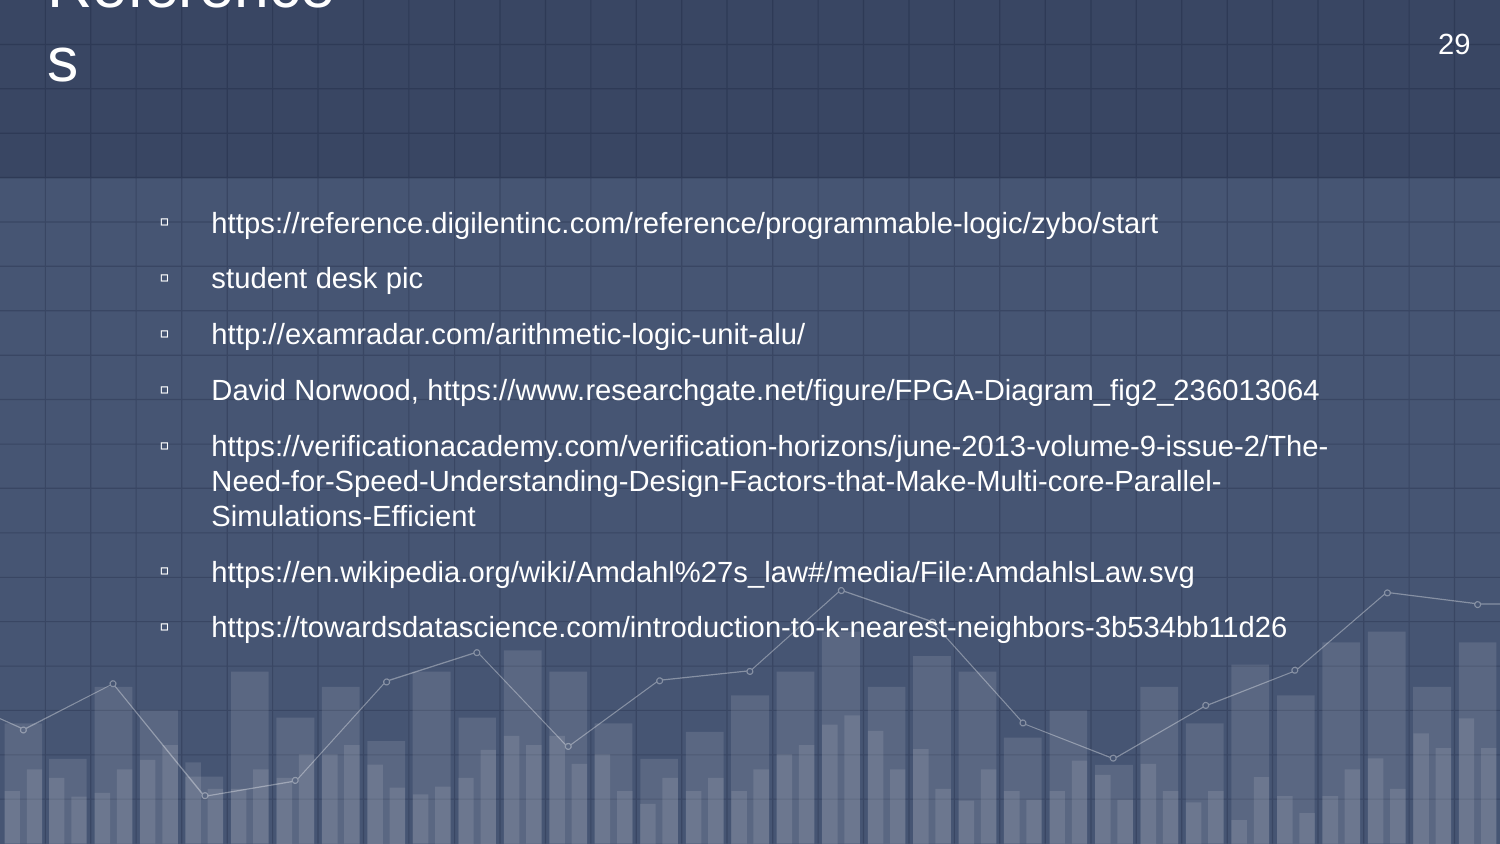

29
# References
https://reference.digilentinc.com/reference/programmable-logic/zybo/start
student desk pic
http://examradar.com/arithmetic-logic-unit-alu/
David Norwood, https://www.researchgate.net/figure/FPGA-Diagram_fig2_236013064
https://verificationacademy.com/verification-horizons/june-2013-volume-9-issue-2/The-Need-for-Speed-Understanding-Design-Factors-that-Make-Multi-core-Parallel-Simulations-Efficient
https://en.wikipedia.org/wiki/Amdahl%27s_law#/media/File:AmdahlsLaw.svg
https://towardsdatascience.com/introduction-to-k-nearest-neighbors-3b534bb11d26